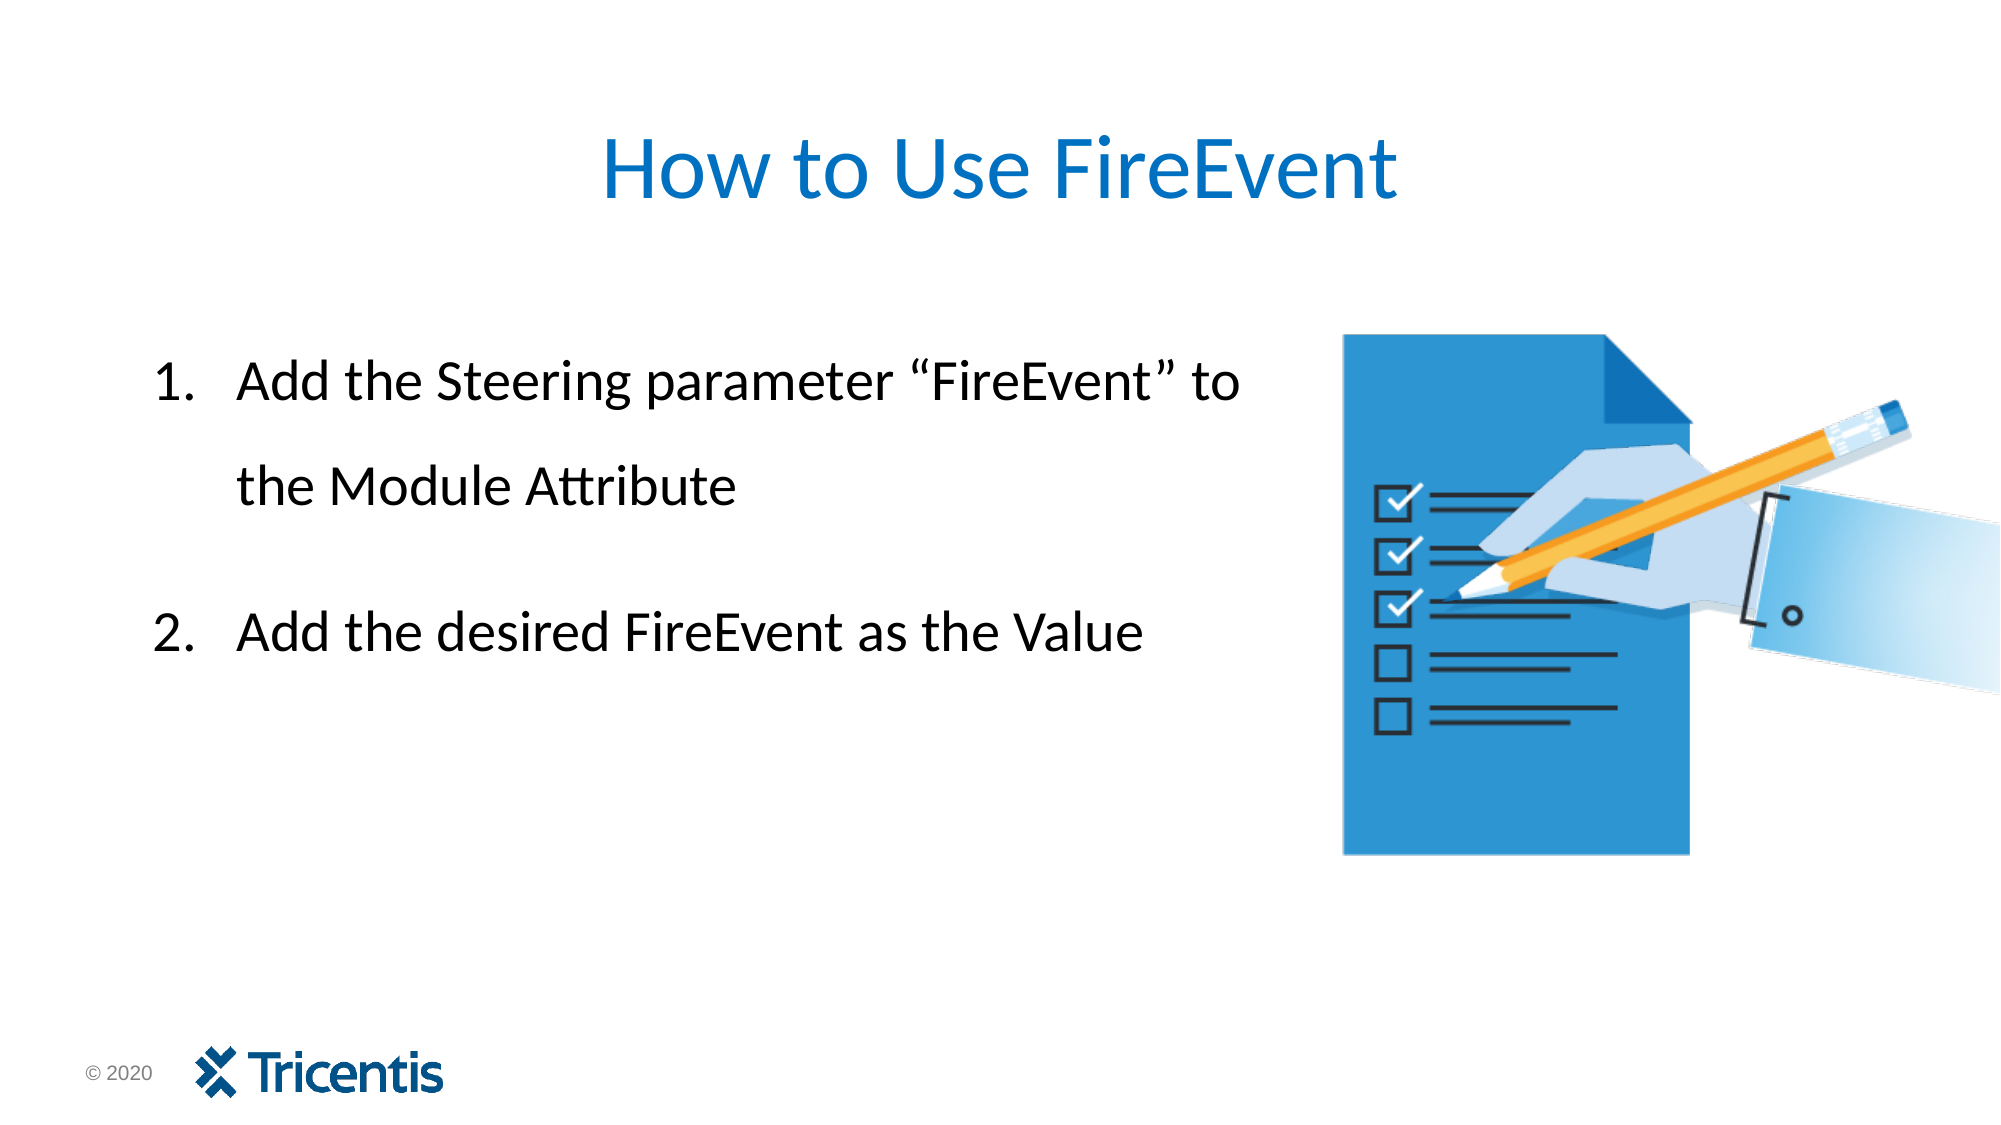

# How to Use FireEvent
Add the Steering parameter “FireEvent” to the Module Attribute
Add the desired FireEvent as the Value